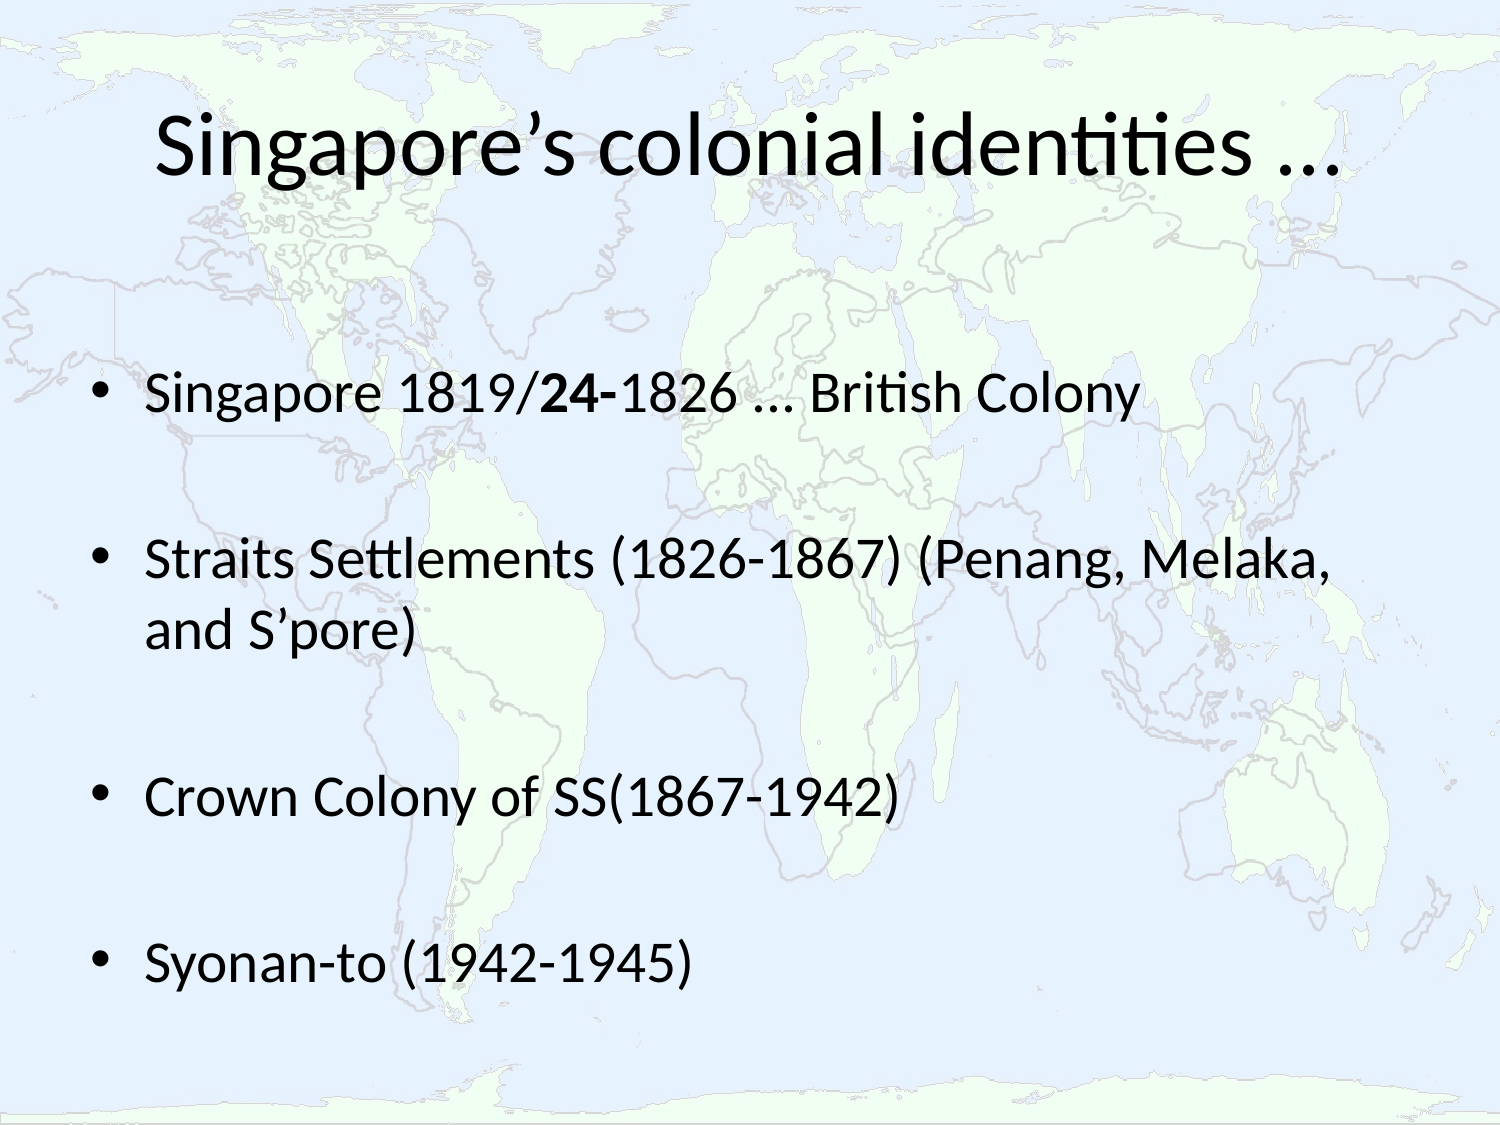

# Singapore’s colonial identities ...

Singapore 1819/24-1826 ... British Colony

Straits Settlements (1826-1867) (Penang, Melaka, and S’pore)

Crown Colony of SS(1867-1942)

Syonan-to (1942-1945)